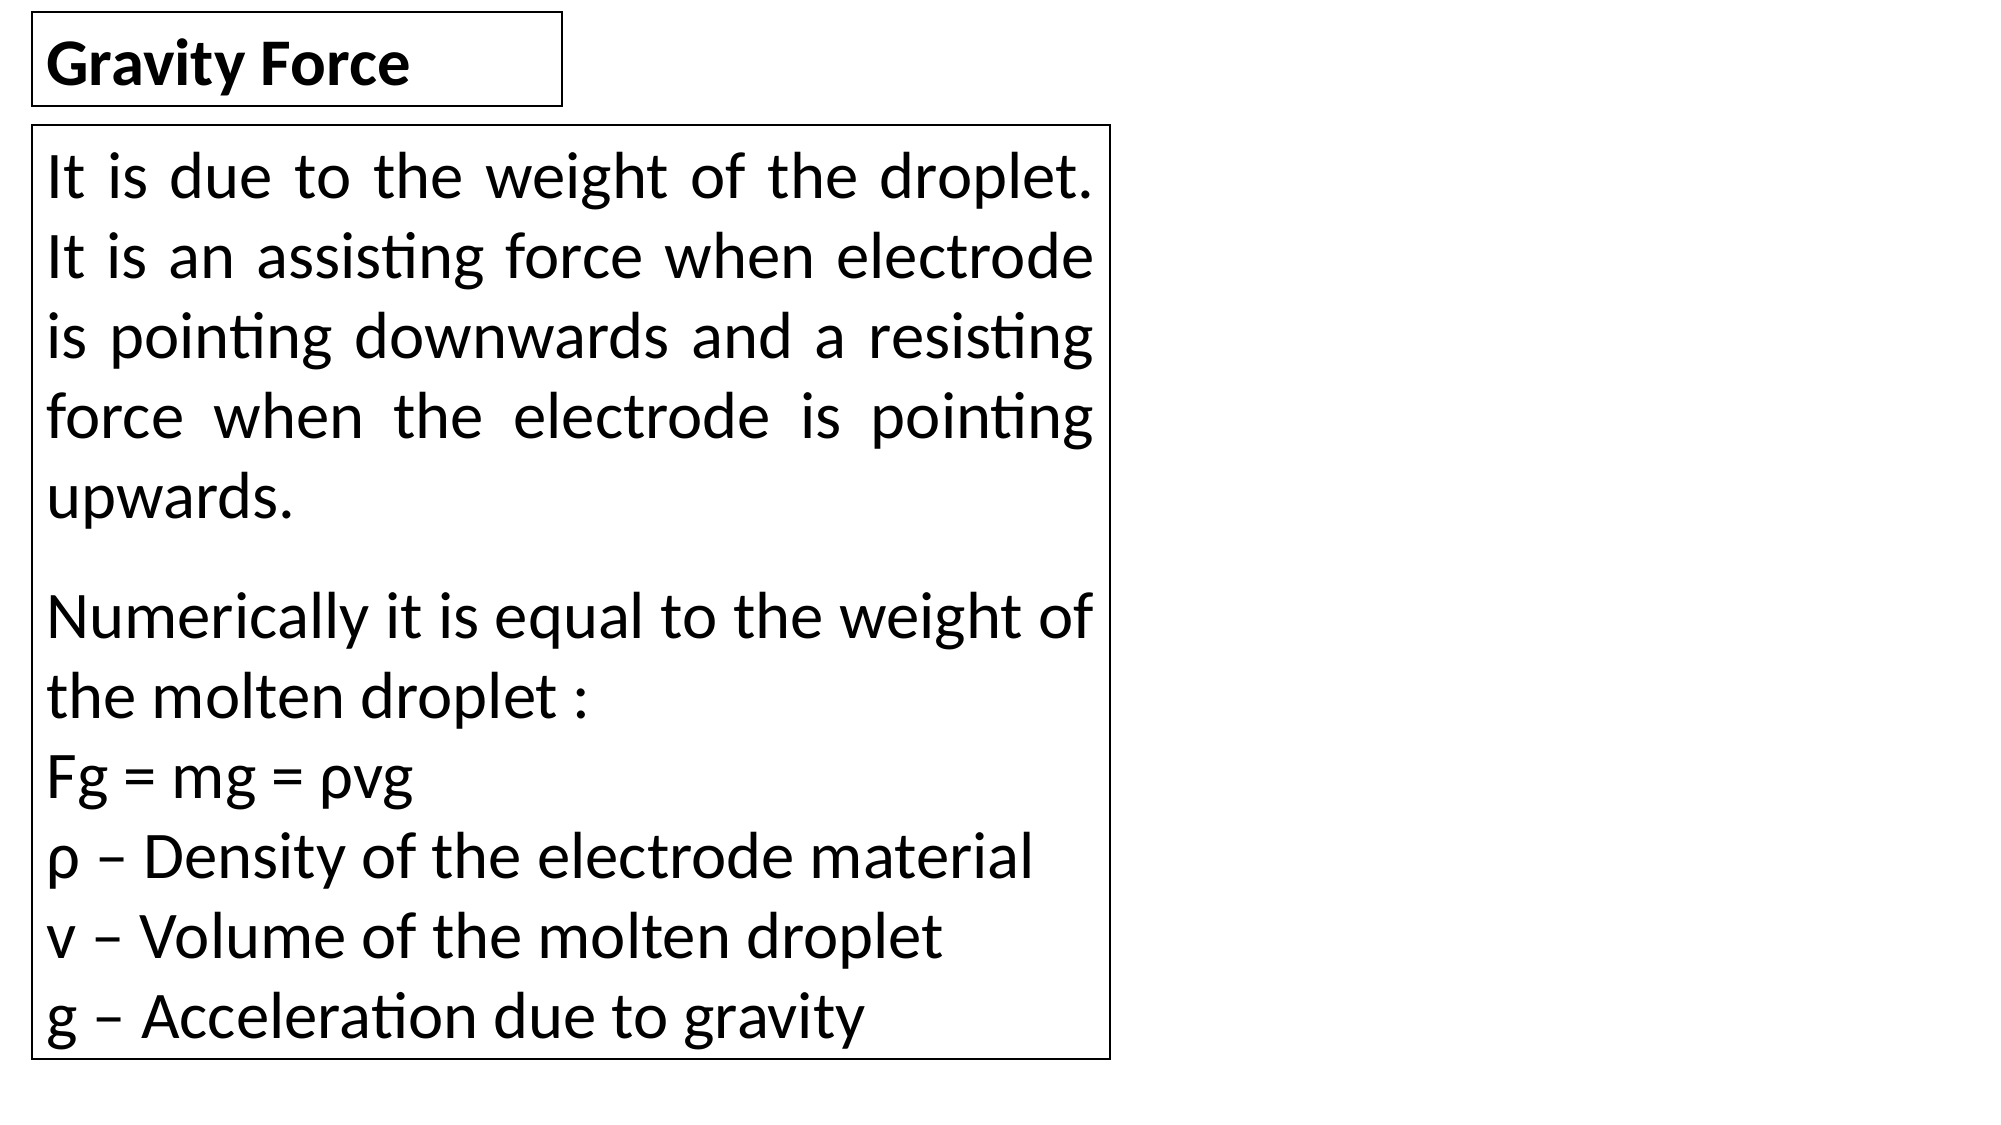

Gravity Force
It is due to the weight of the droplet. It is an assisting force when electrode is pointing downwards and a resisting force when the electrode is pointing upwards.

Numerically it is equal to the weight of the molten droplet :
Fg = mg = ρvg
ρ – Density of the electrode material
v – Volume of the molten droplet
g – Acceleration due to gravity